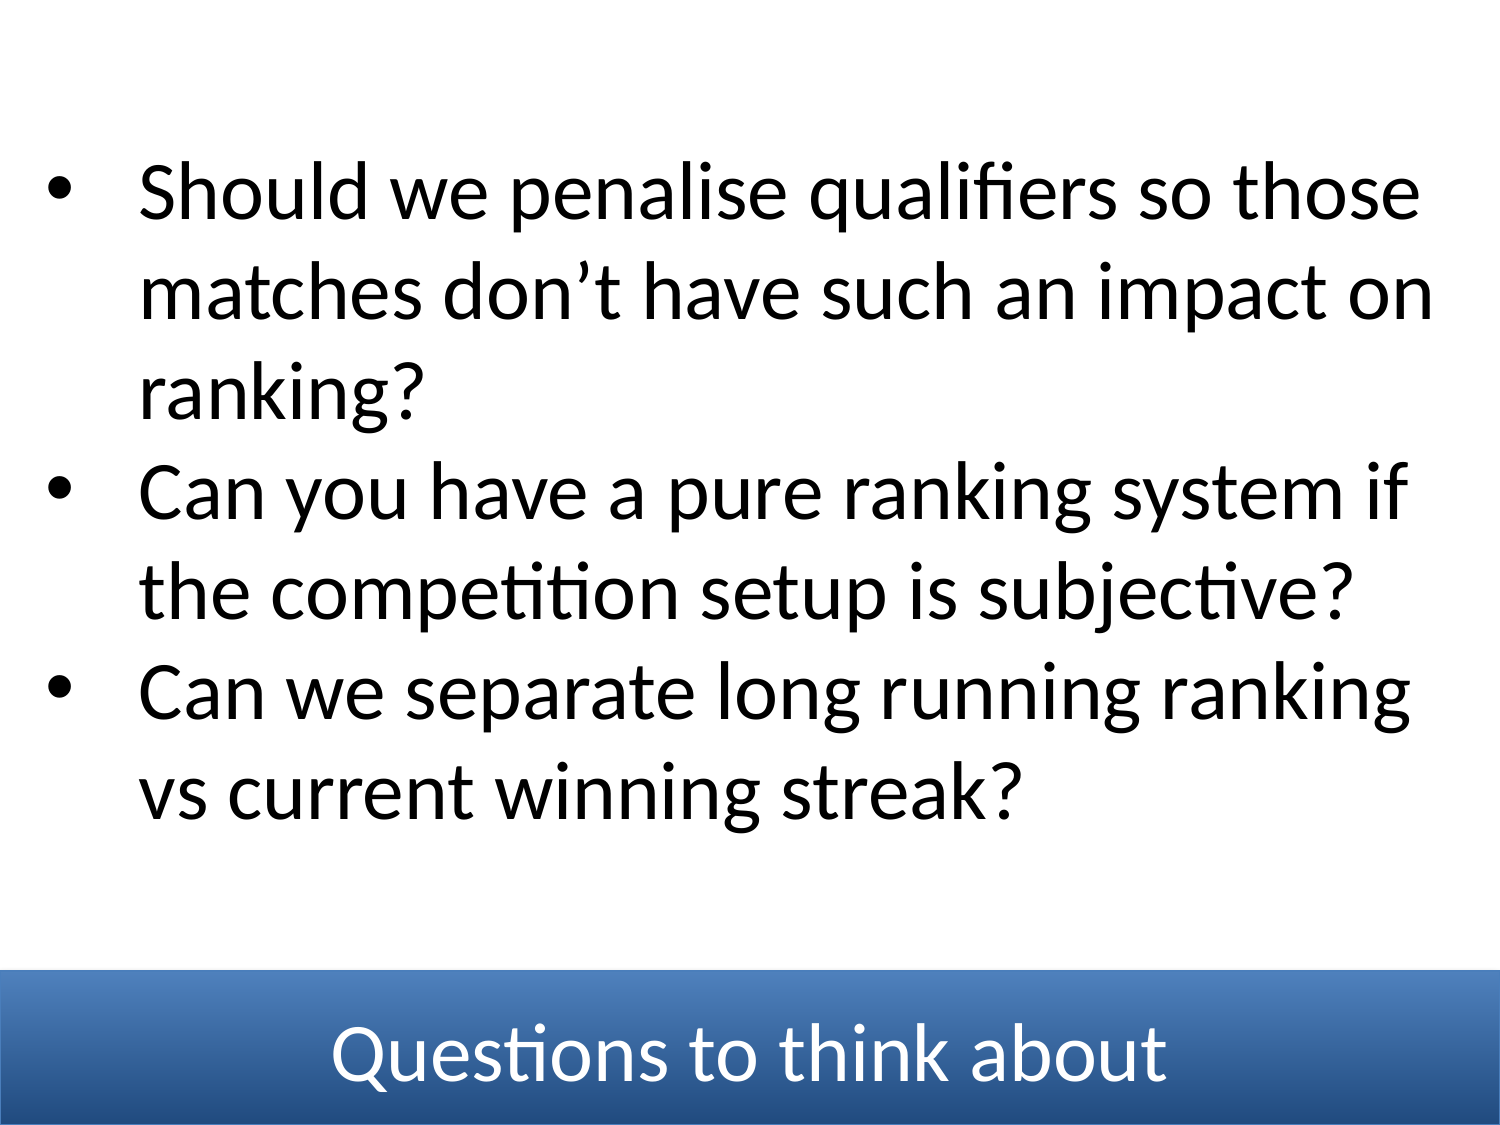

Should we penalise qualifiers so those matches don’t have such an impact on ranking?
Can you have a pure ranking system if the competition setup is subjective?
Can we separate long running ranking vs current winning streak?

Questions to think about